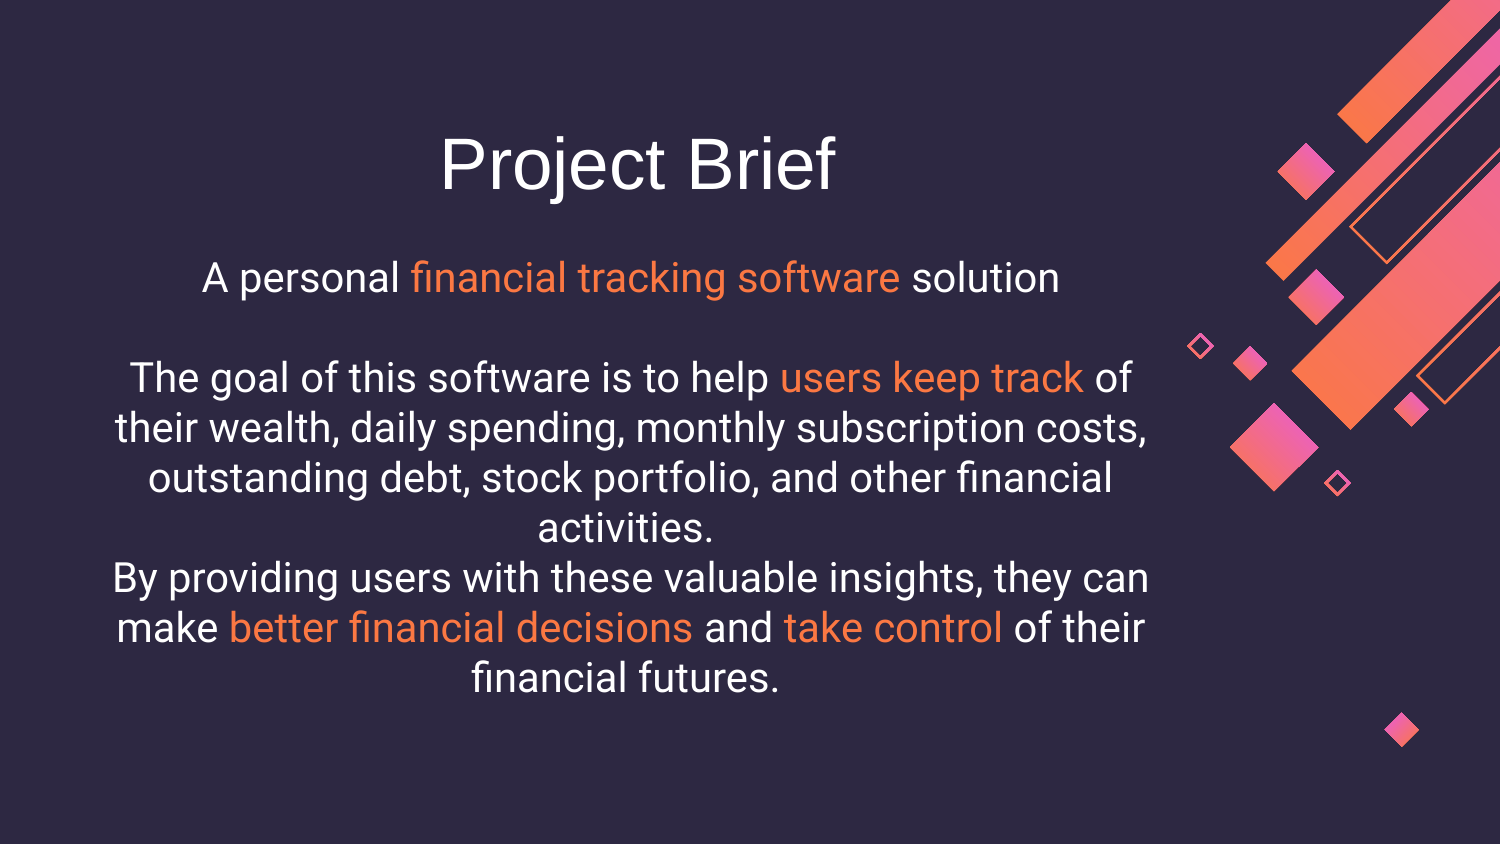

# Project Brief
A personal financial tracking software solution

The goal of this software is to help users keep track of their wealth, daily spending, monthly subscription costs, outstanding debt, stock portfolio, and other financial activities.
By providing users with these valuable insights, they can make better financial decisions and take control of their financial futures.